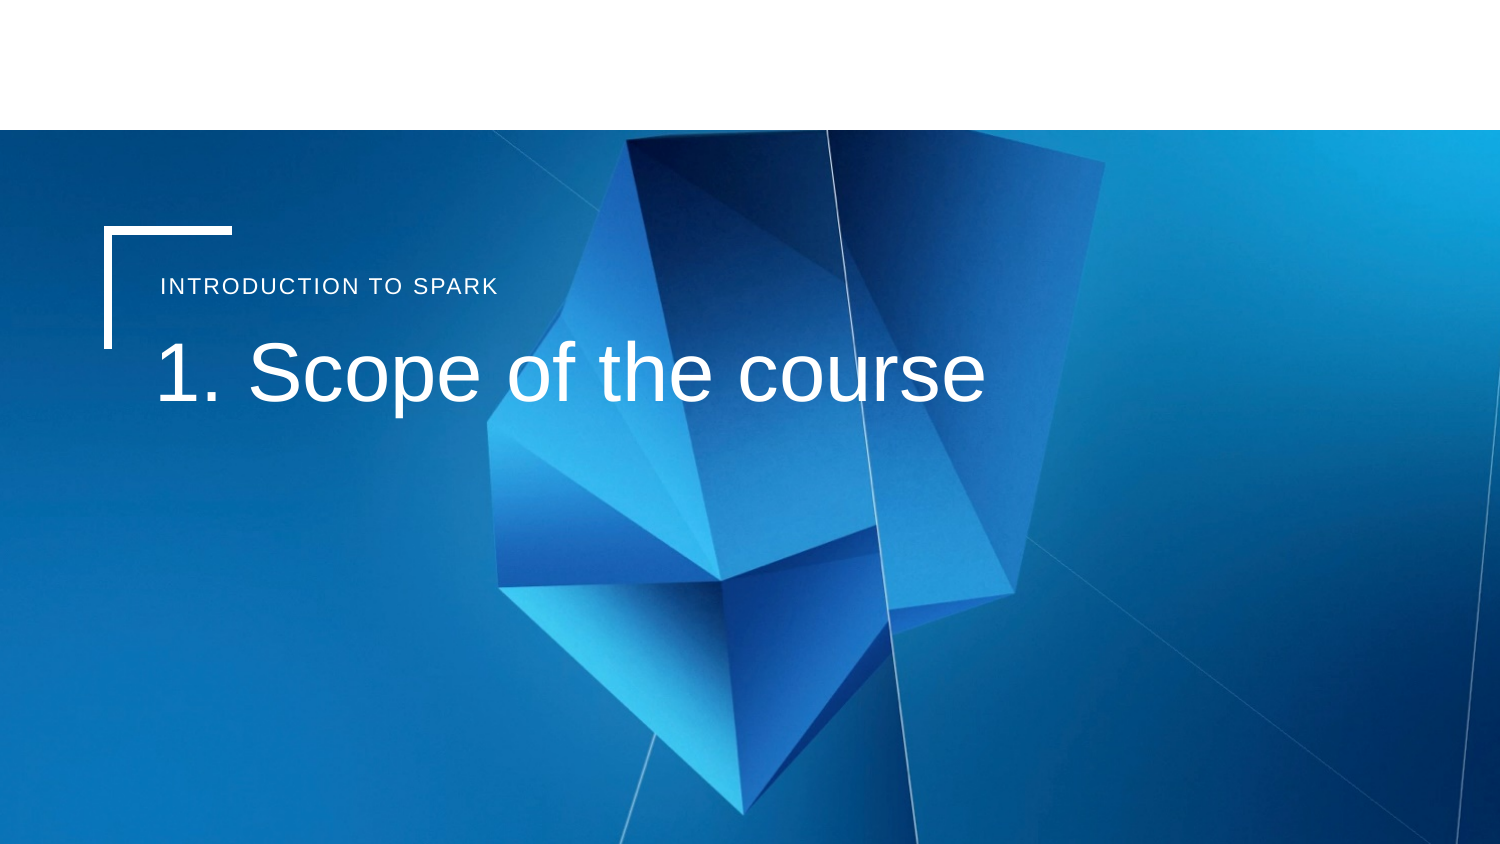

Introduction to spark
1. Scope of the course